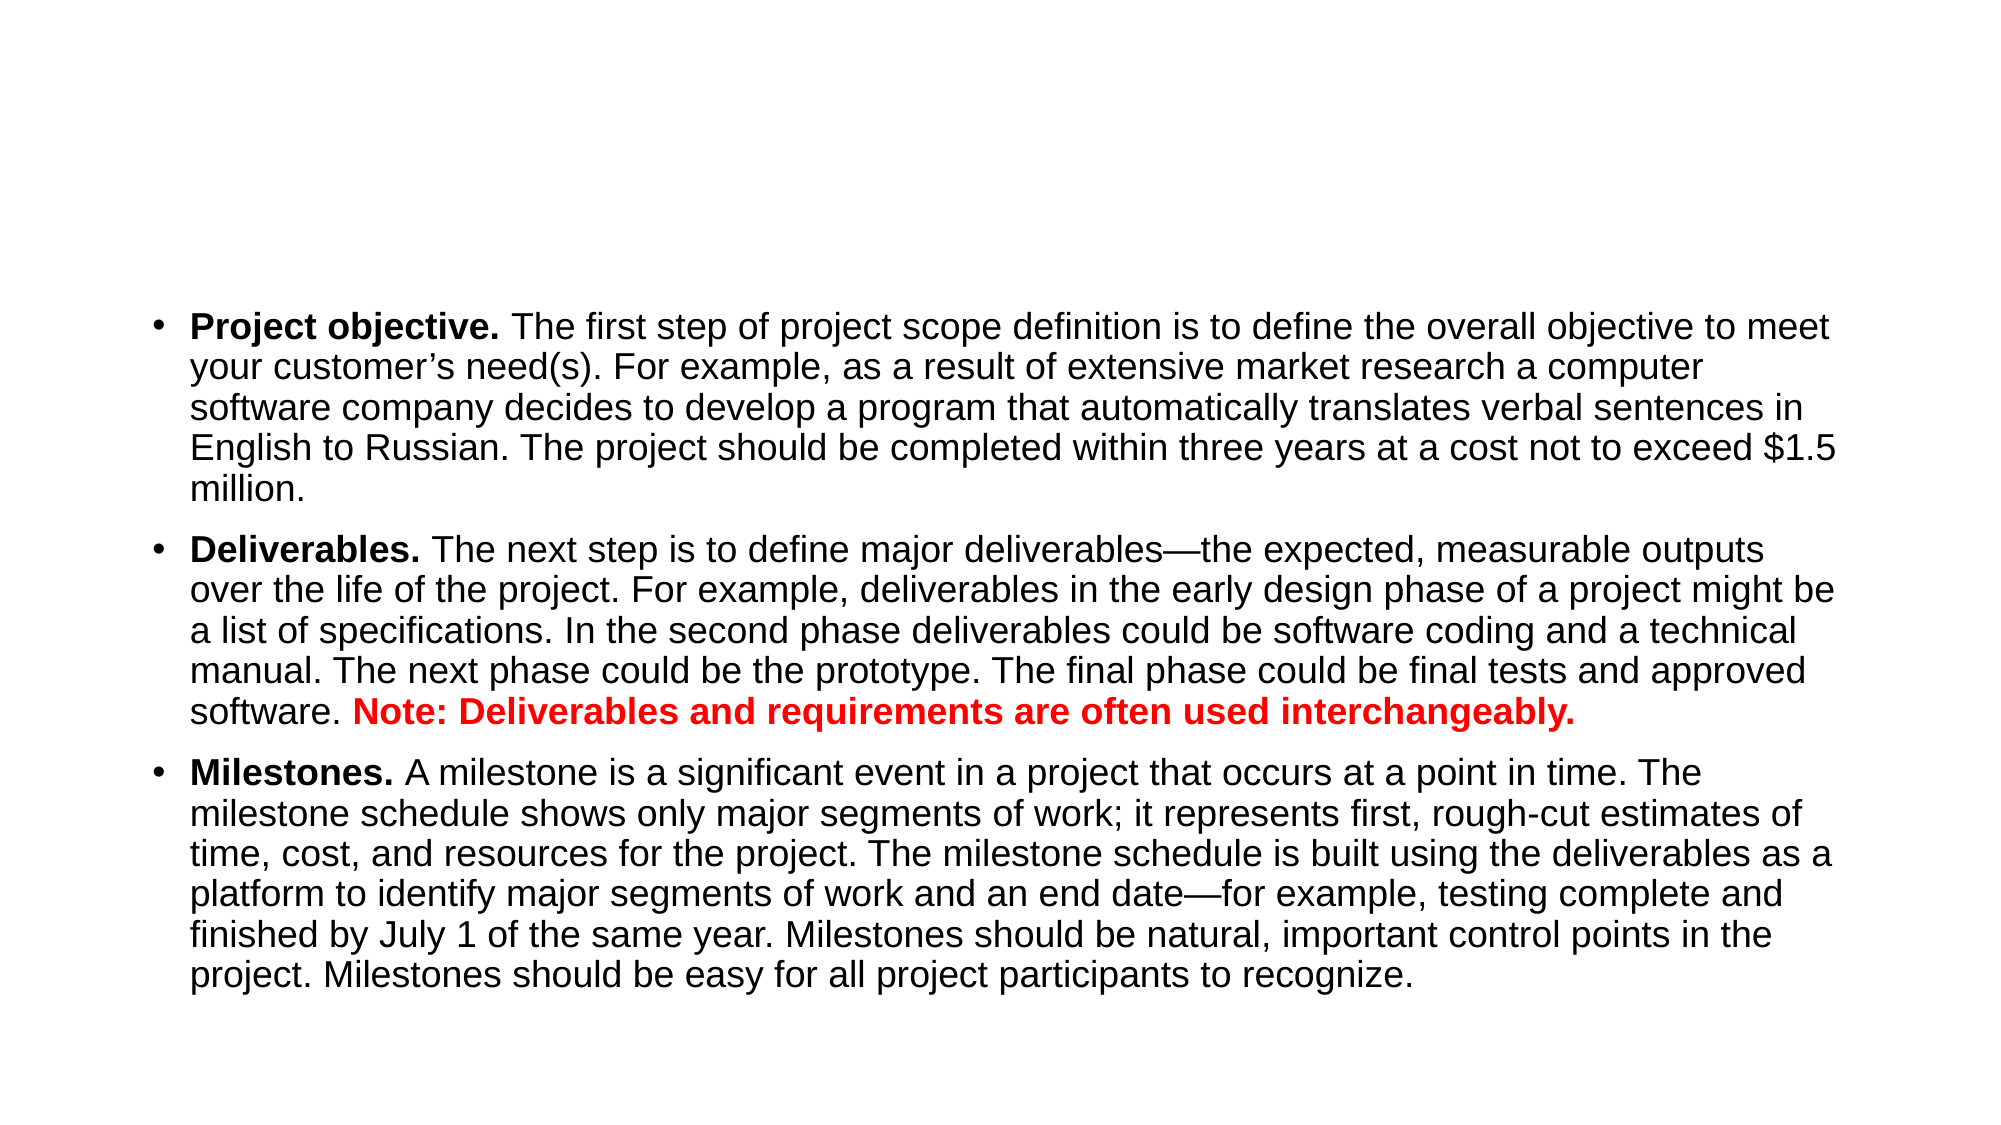

#
Project objective. The first step of project scope definition is to define the overall objective to meet your customer’s need(s). For example, as a result of extensive market research a computer software company decides to develop a program that automatically translates verbal sentences in English to Russian. The project should be completed within three years at a cost not to exceed $1.5 million.
Deliverables. The next step is to define major deliverables—the expected, measurable outputs over the life of the project. For example, deliverables in the early design phase of a project might be a list of specifications. In the second phase deliverables could be software coding and a technical manual. The next phase could be the prototype. The final phase could be final tests and approved software. Note: Deliverables and requirements are often used interchangeably.
Milestones. A milestone is a significant event in a project that occurs at a point in time. The milestone schedule shows only major segments of work; it represents first, rough-cut estimates of time, cost, and resources for the project. The milestone schedule is built using the deliverables as a platform to identify major segments of work and an end date—for example, testing complete and finished by July 1 of the same year. Milestones should be natural, important control points in the project. Milestones should be easy for all project participants to recognize.